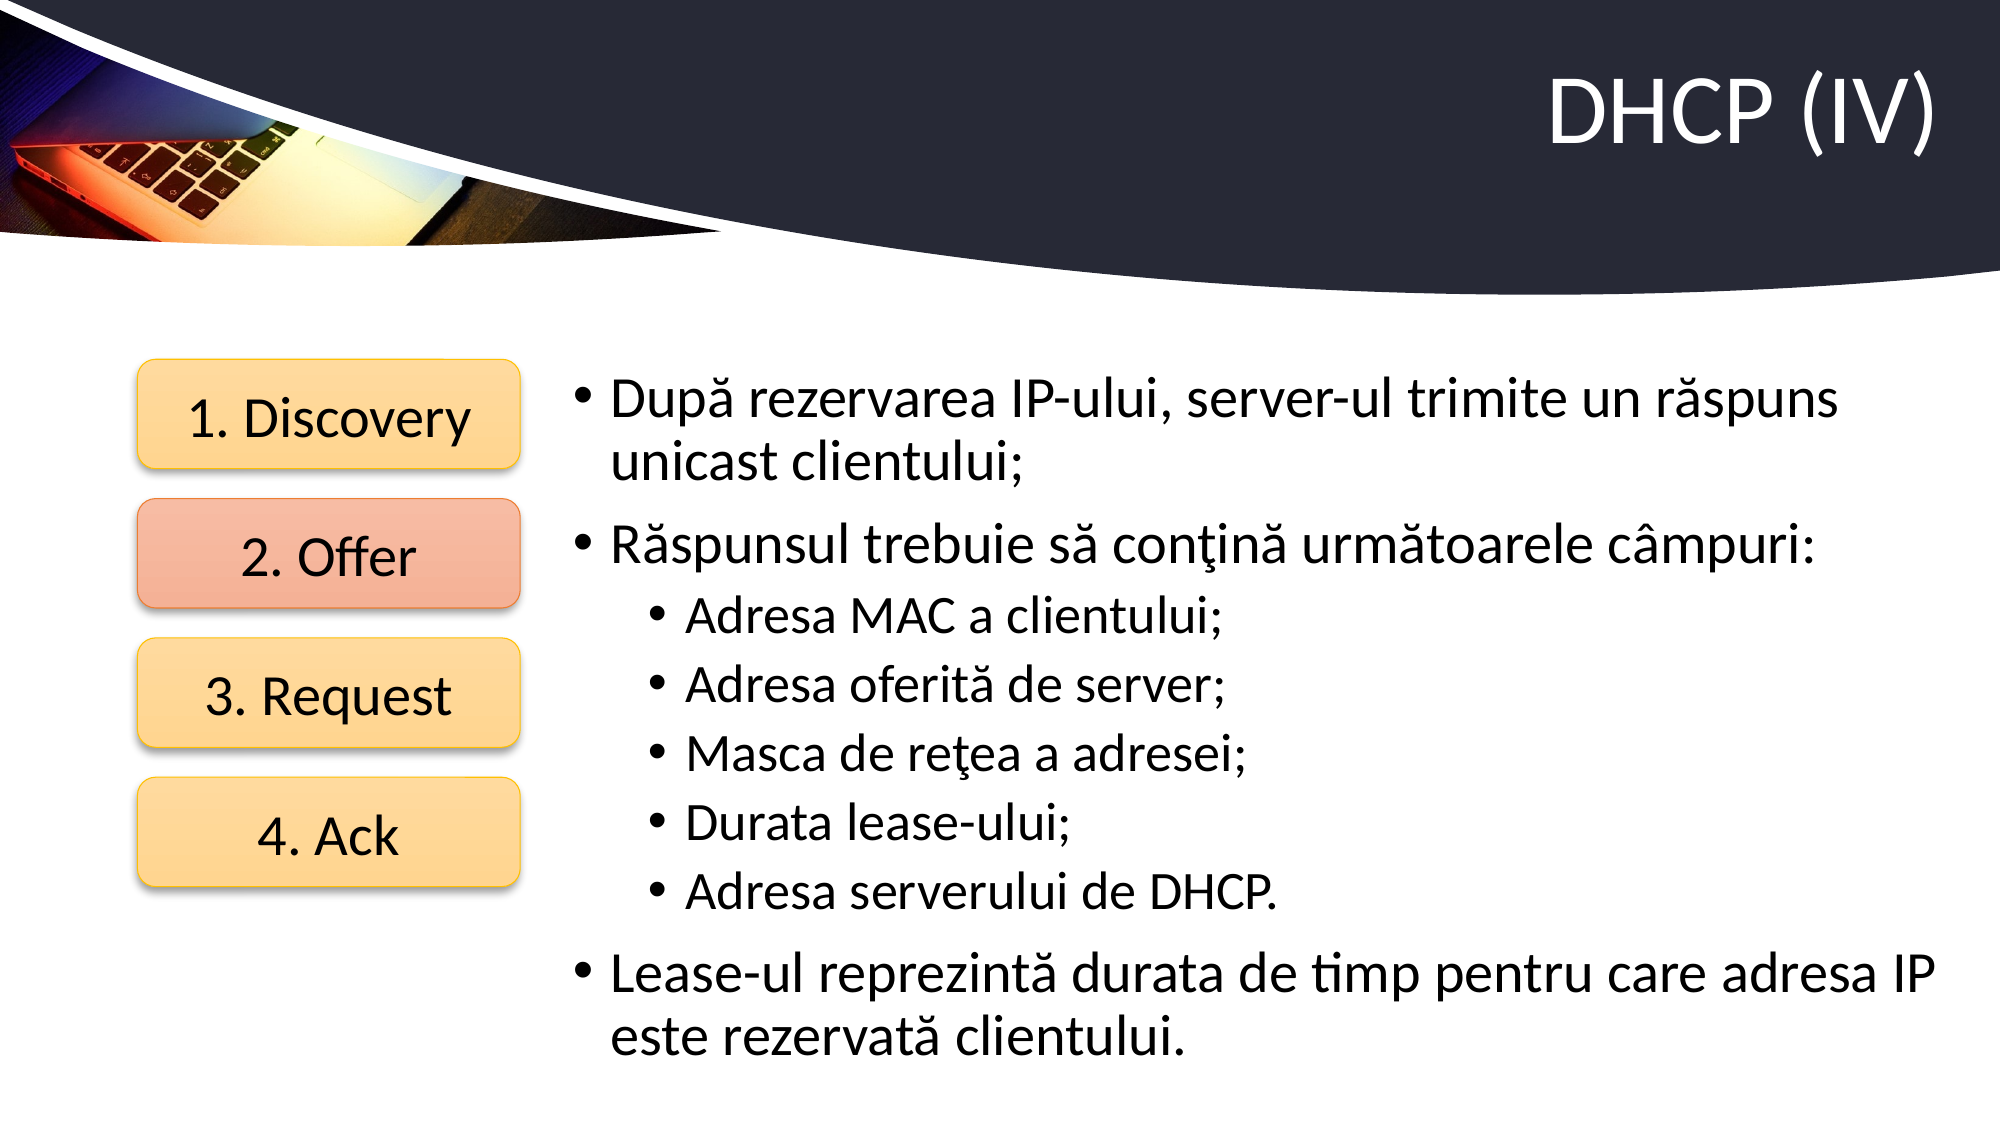

# DHCP (IV)
După rezervarea IP-ului, server-ul trimite un răspuns unicast clientului;
Răspunsul trebuie să conţină următoarele câmpuri:
Adresa MAC a clientului;
Adresa oferită de server;
Masca de reţea a adresei;
Durata lease-ului;
Adresa serverului de DHCP.
Lease-ul reprezintă durata de timp pentru care adresa IP este rezervată clientului.
1. Discovery
2. Offer
3. Request
4. Ack